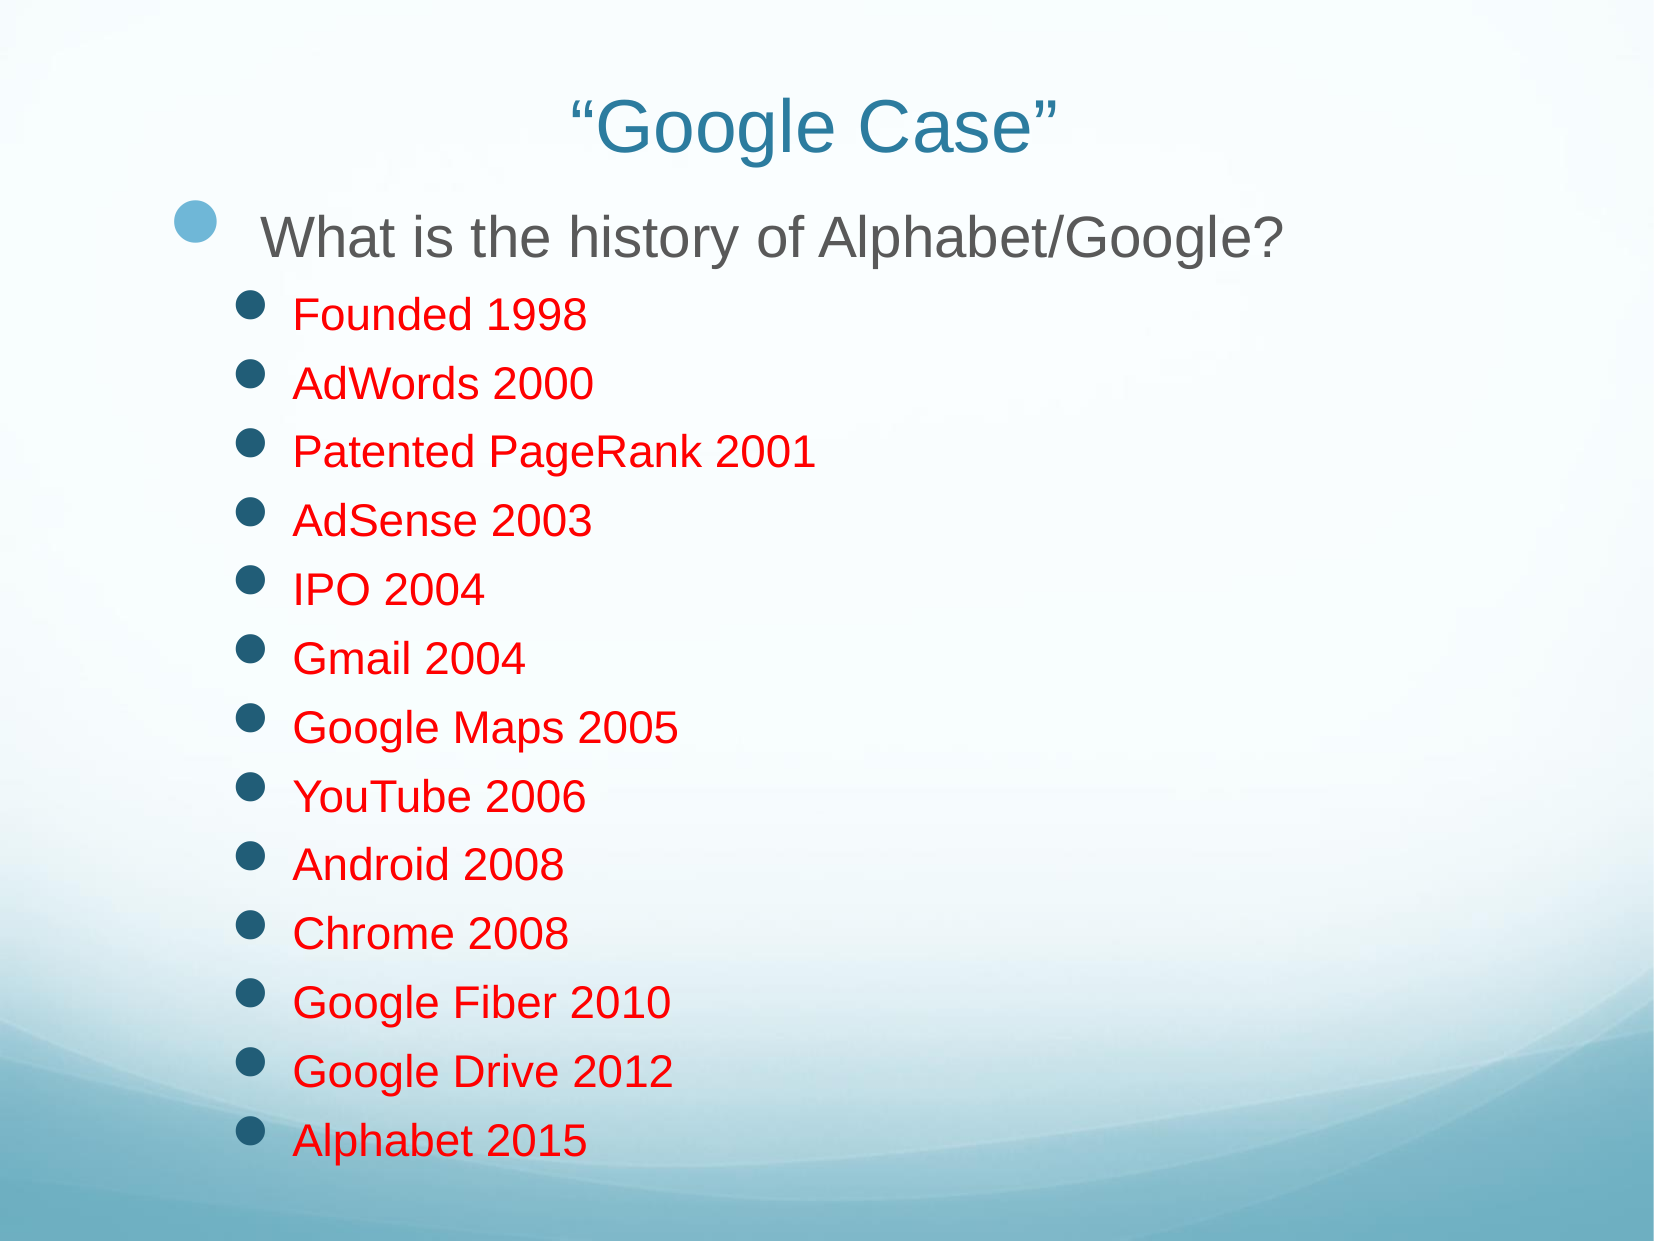

# “Google Case”
 What is the history of Alphabet/Google?
Founded 1998
AdWords 2000
Patented PageRank 2001
AdSense 2003
IPO 2004
Gmail 2004
Google Maps 2005
YouTube 2006
Android 2008
Chrome 2008
Google Fiber 2010
Google Drive 2012
Alphabet 2015